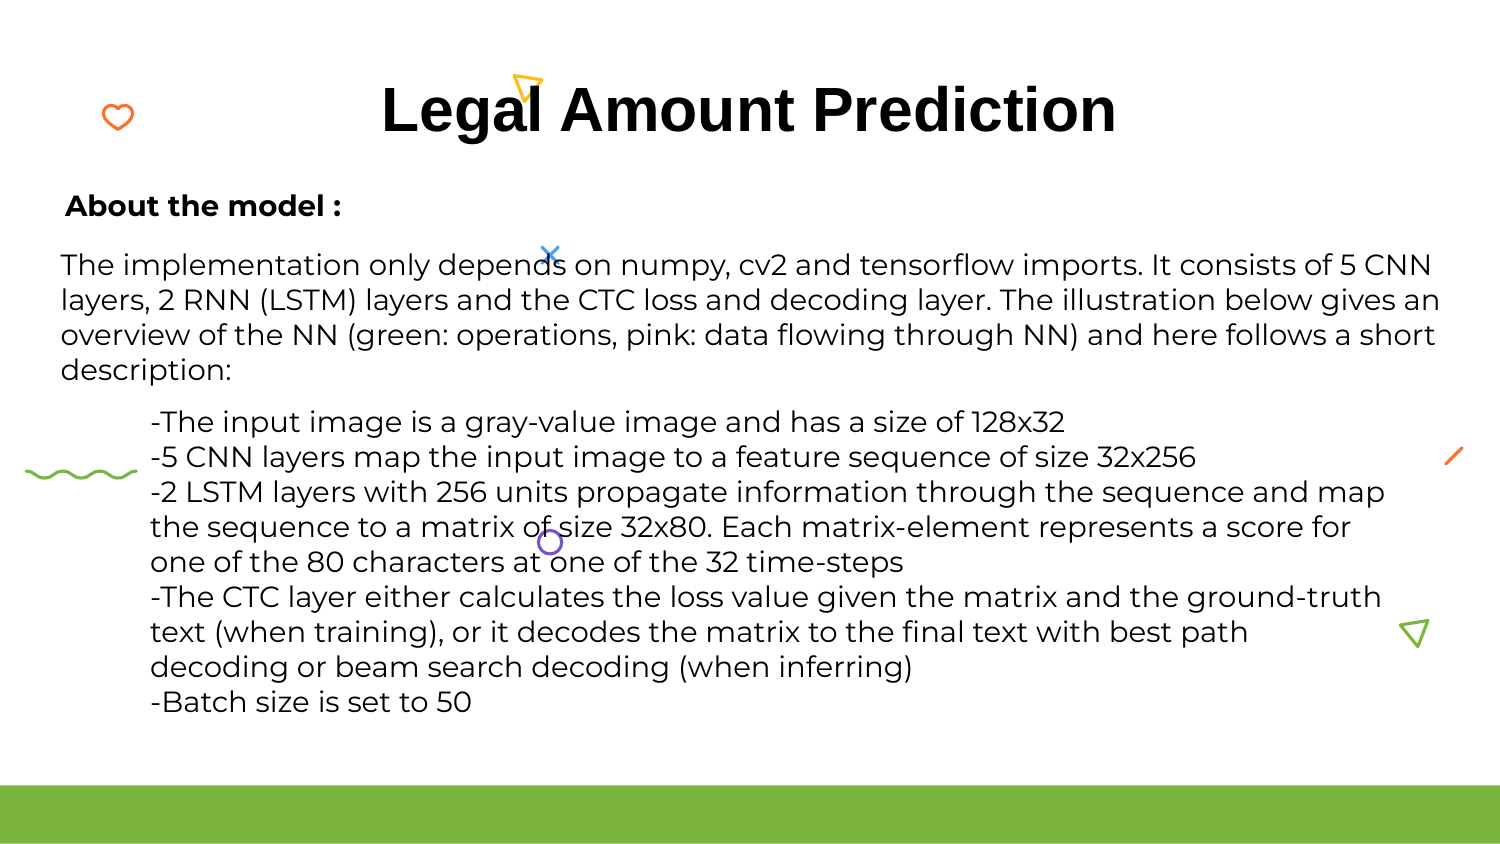

Legal Amount Prediction
About the model :
The implementation only depends on numpy, cv2 and tensorflow imports. It consists of 5 CNN layers, 2 RNN (LSTM) layers and the CTC loss and decoding layer. The illustration below gives an overview of the NN (green: operations, pink: data flowing through NN) and here follows a short description:
-The input image is a gray-value image and has a size of 128x32
-5 CNN layers map the input image to a feature sequence of size 32x256
-2 LSTM layers with 256 units propagate information through the sequence and map the sequence to a matrix of size 32x80. Each matrix-element represents a score for one of the 80 characters at one of the 32 time-steps
-The CTC layer either calculates the loss value given the matrix and the ground-truth text (when training), or it decodes the matrix to the final text with best path decoding or beam search decoding (when inferring)
-Batch size is set to 50